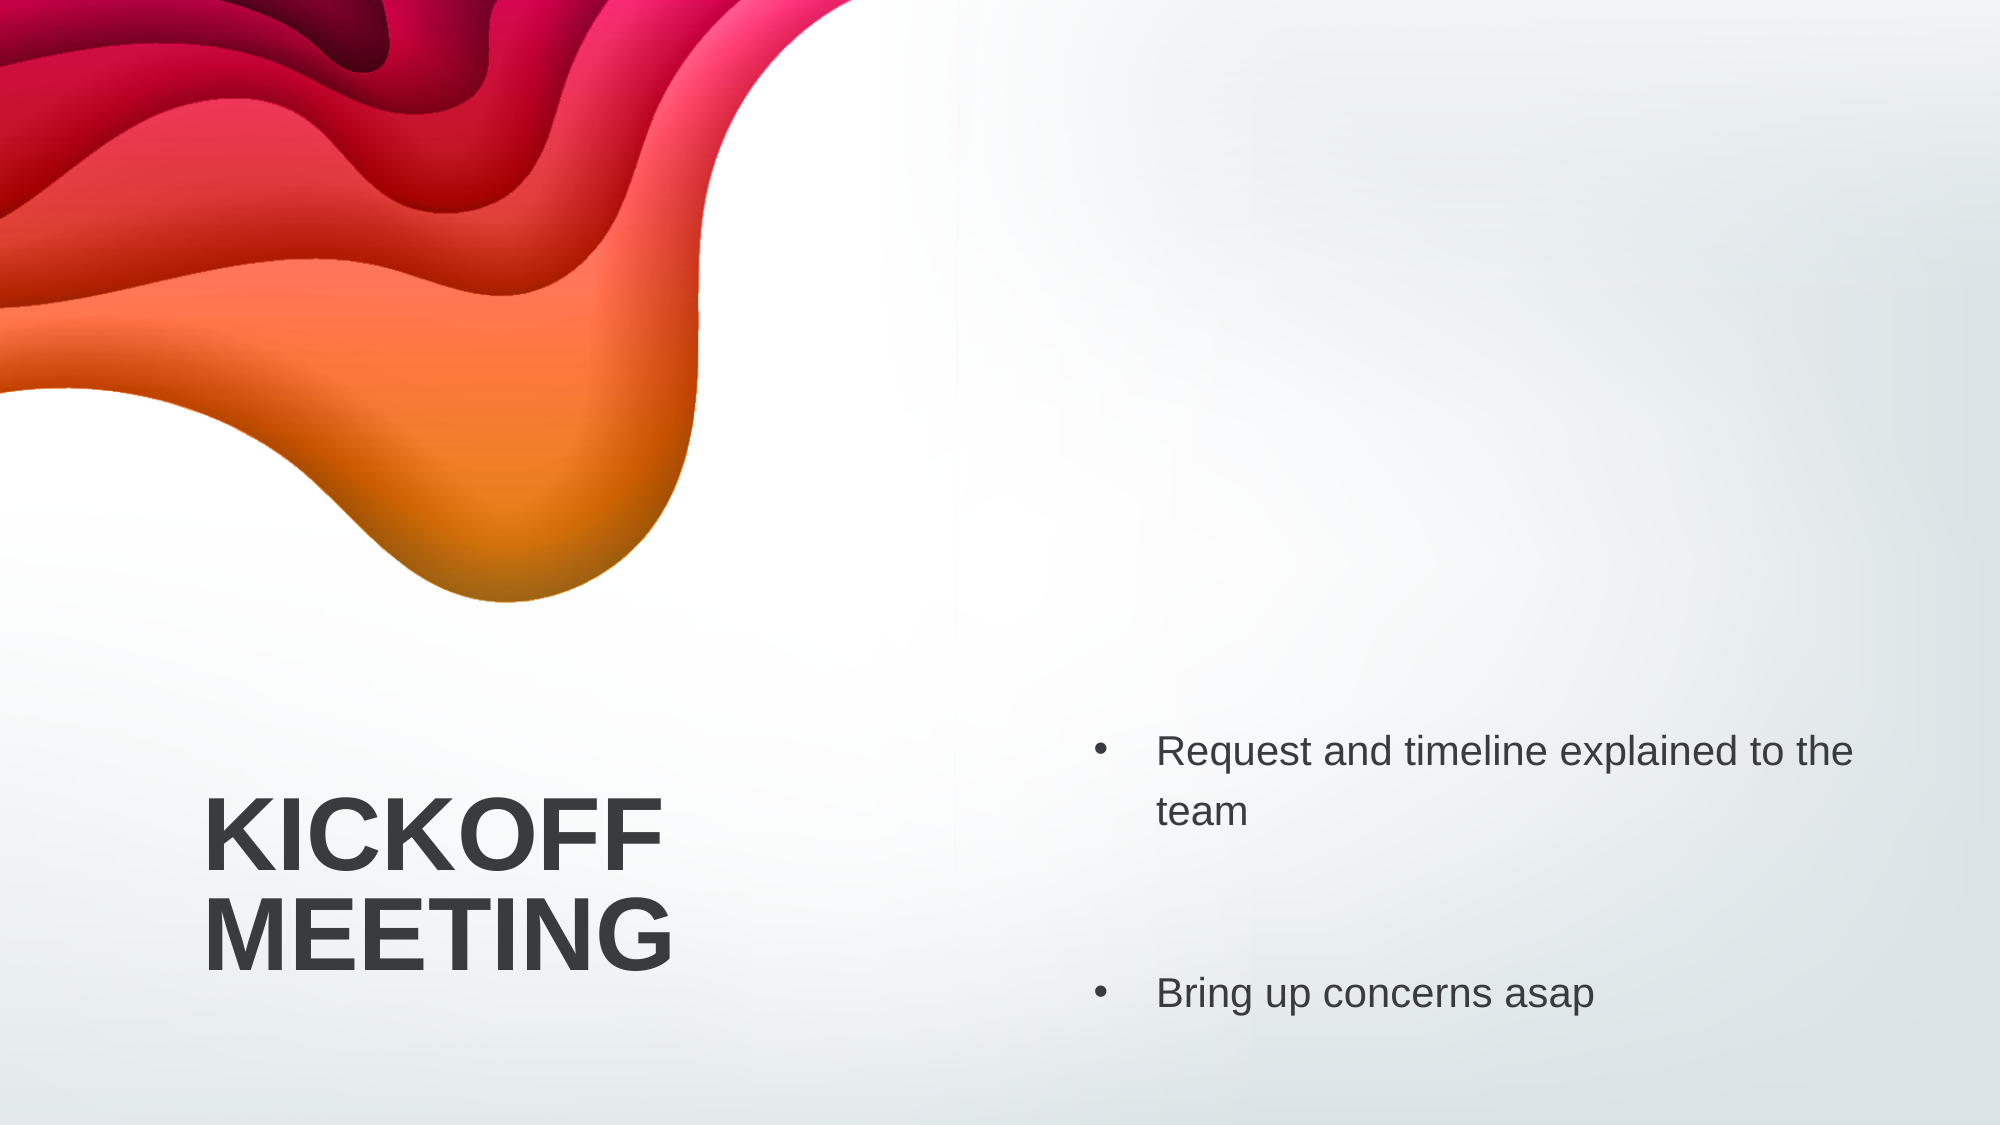

Request and timeline explained to the team

Bring up concerns asap
# KICKOFF MEETING